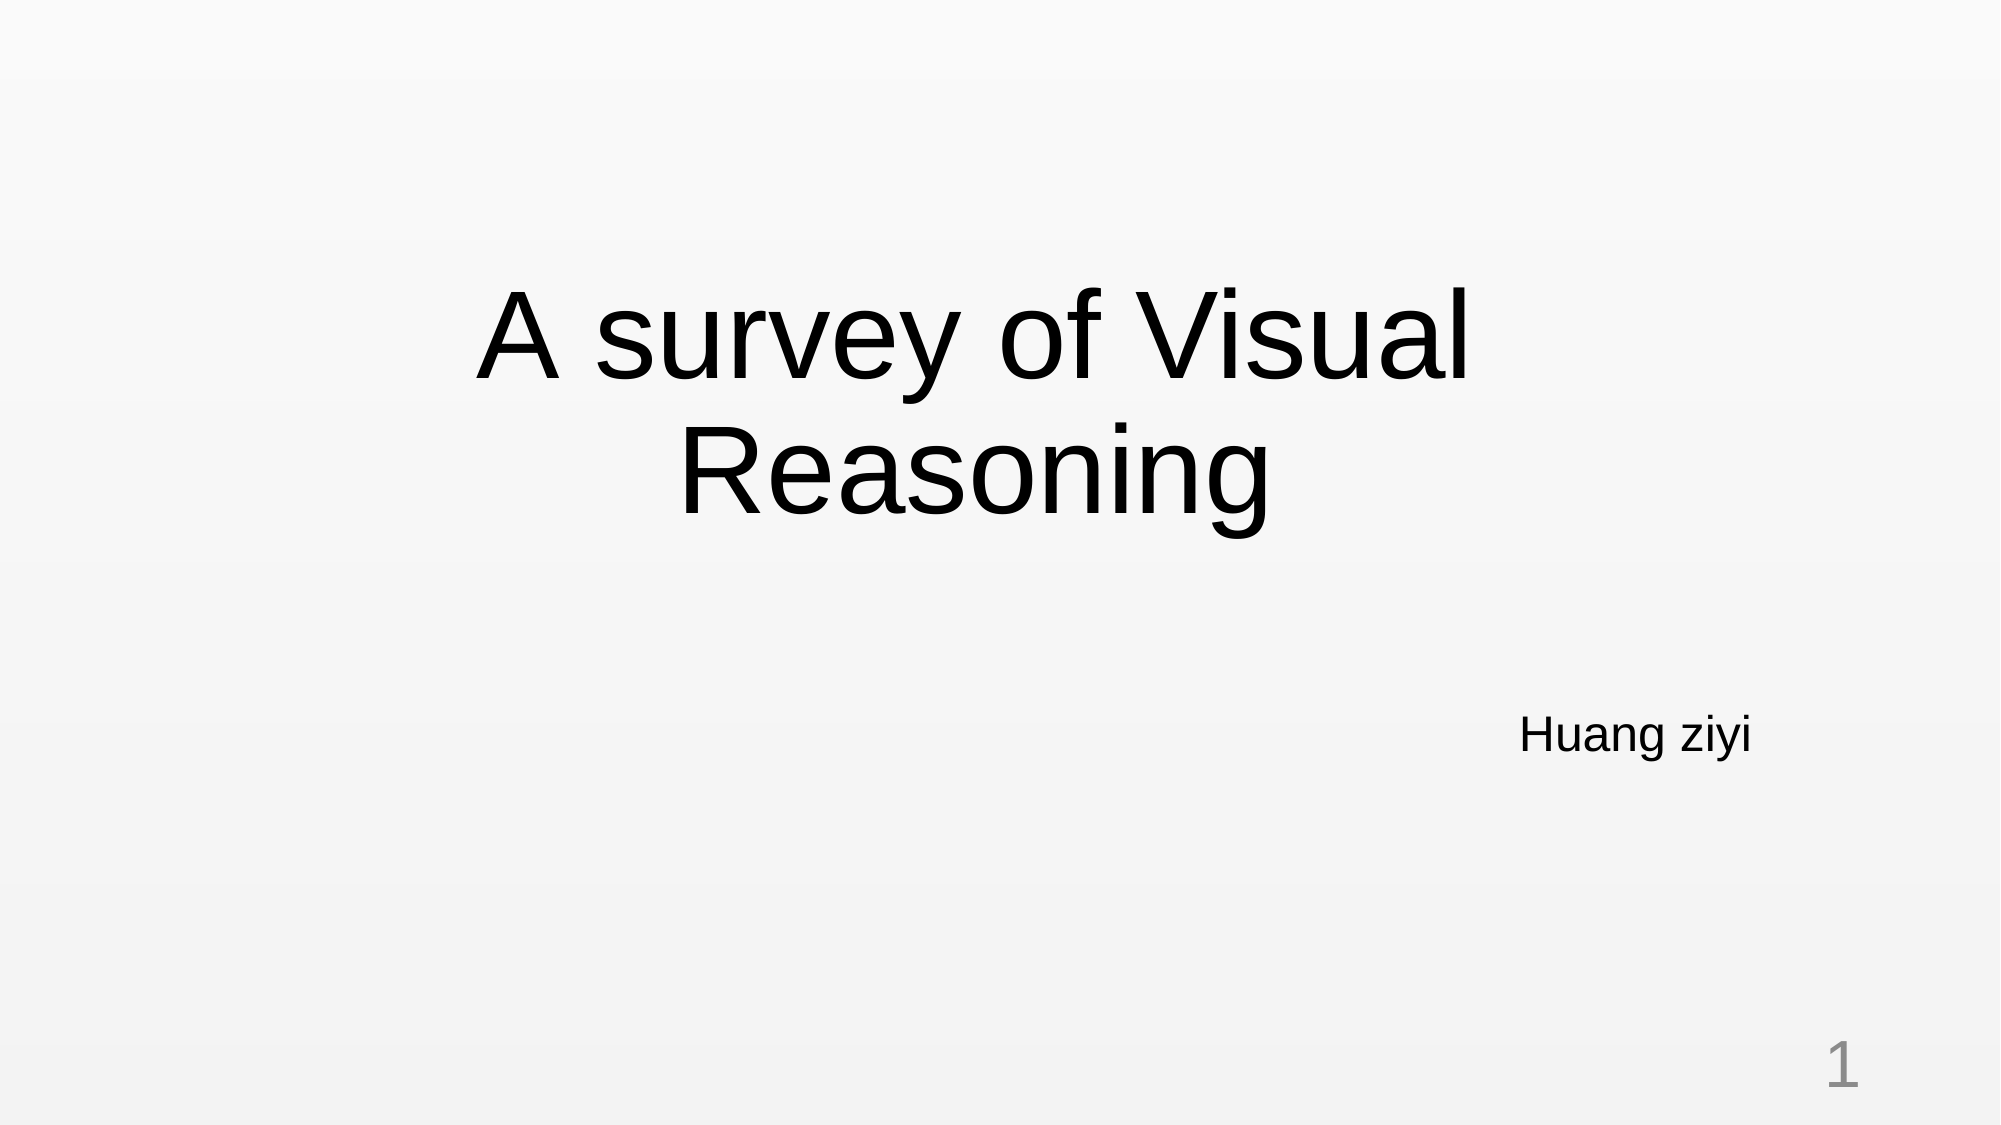

# A survey of Visual Reasoning
Huang ziyi
1